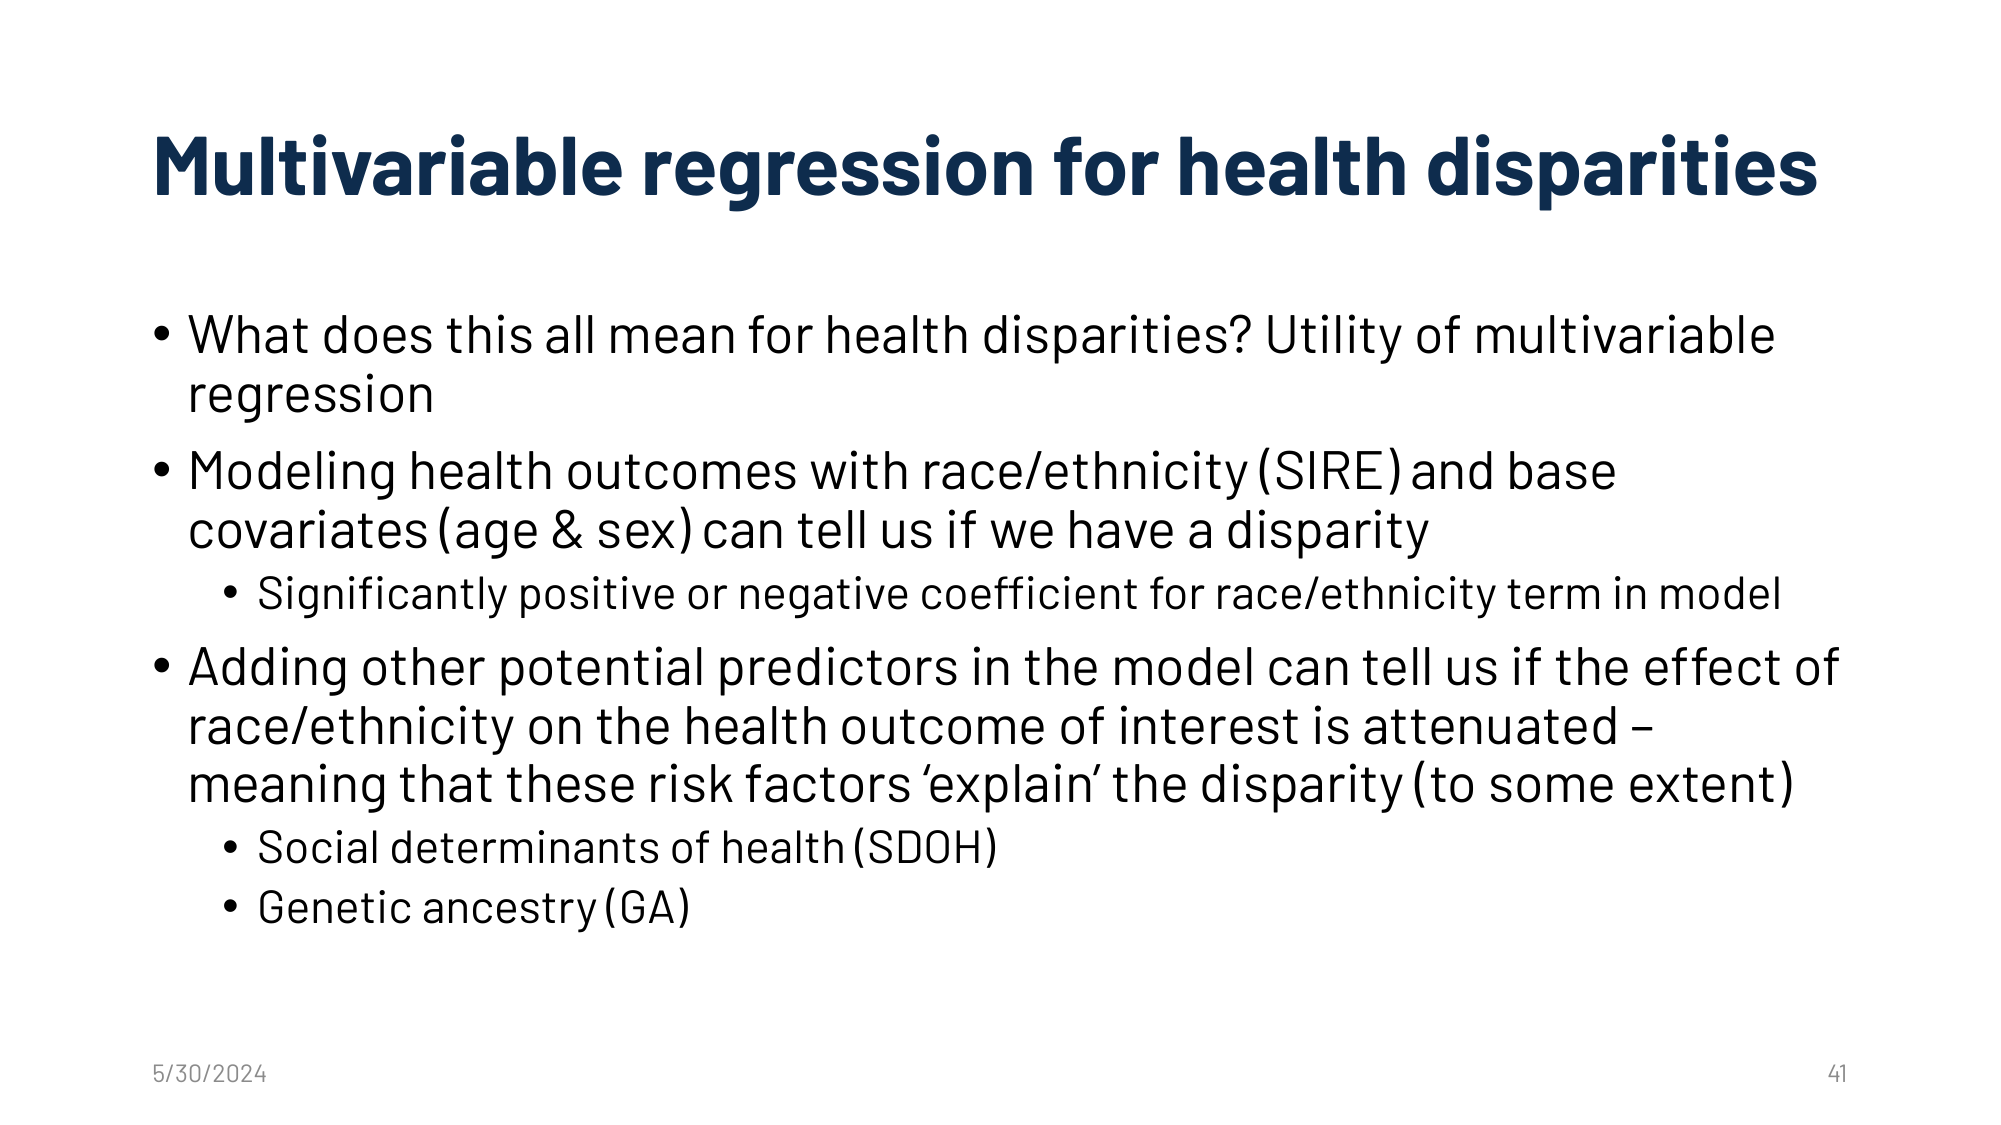

# Multivariable regression for health disparities
What does this all mean for health disparities? Utility of multivariable regression
Modeling health outcomes with race/ethnicity (SIRE) and base covariates (age & sex) can tell us if we have a disparity
Significantly positive or negative coefficient for race/ethnicity term in model
Adding other potential predictors in the model can tell us if the effect of race/ethnicity on the health outcome of interest is attenuated – meaning that these risk factors ‘explain’ the disparity (to some extent)
Social determinants of health (SDOH)
Genetic ancestry (GA)
5/30/2024
41